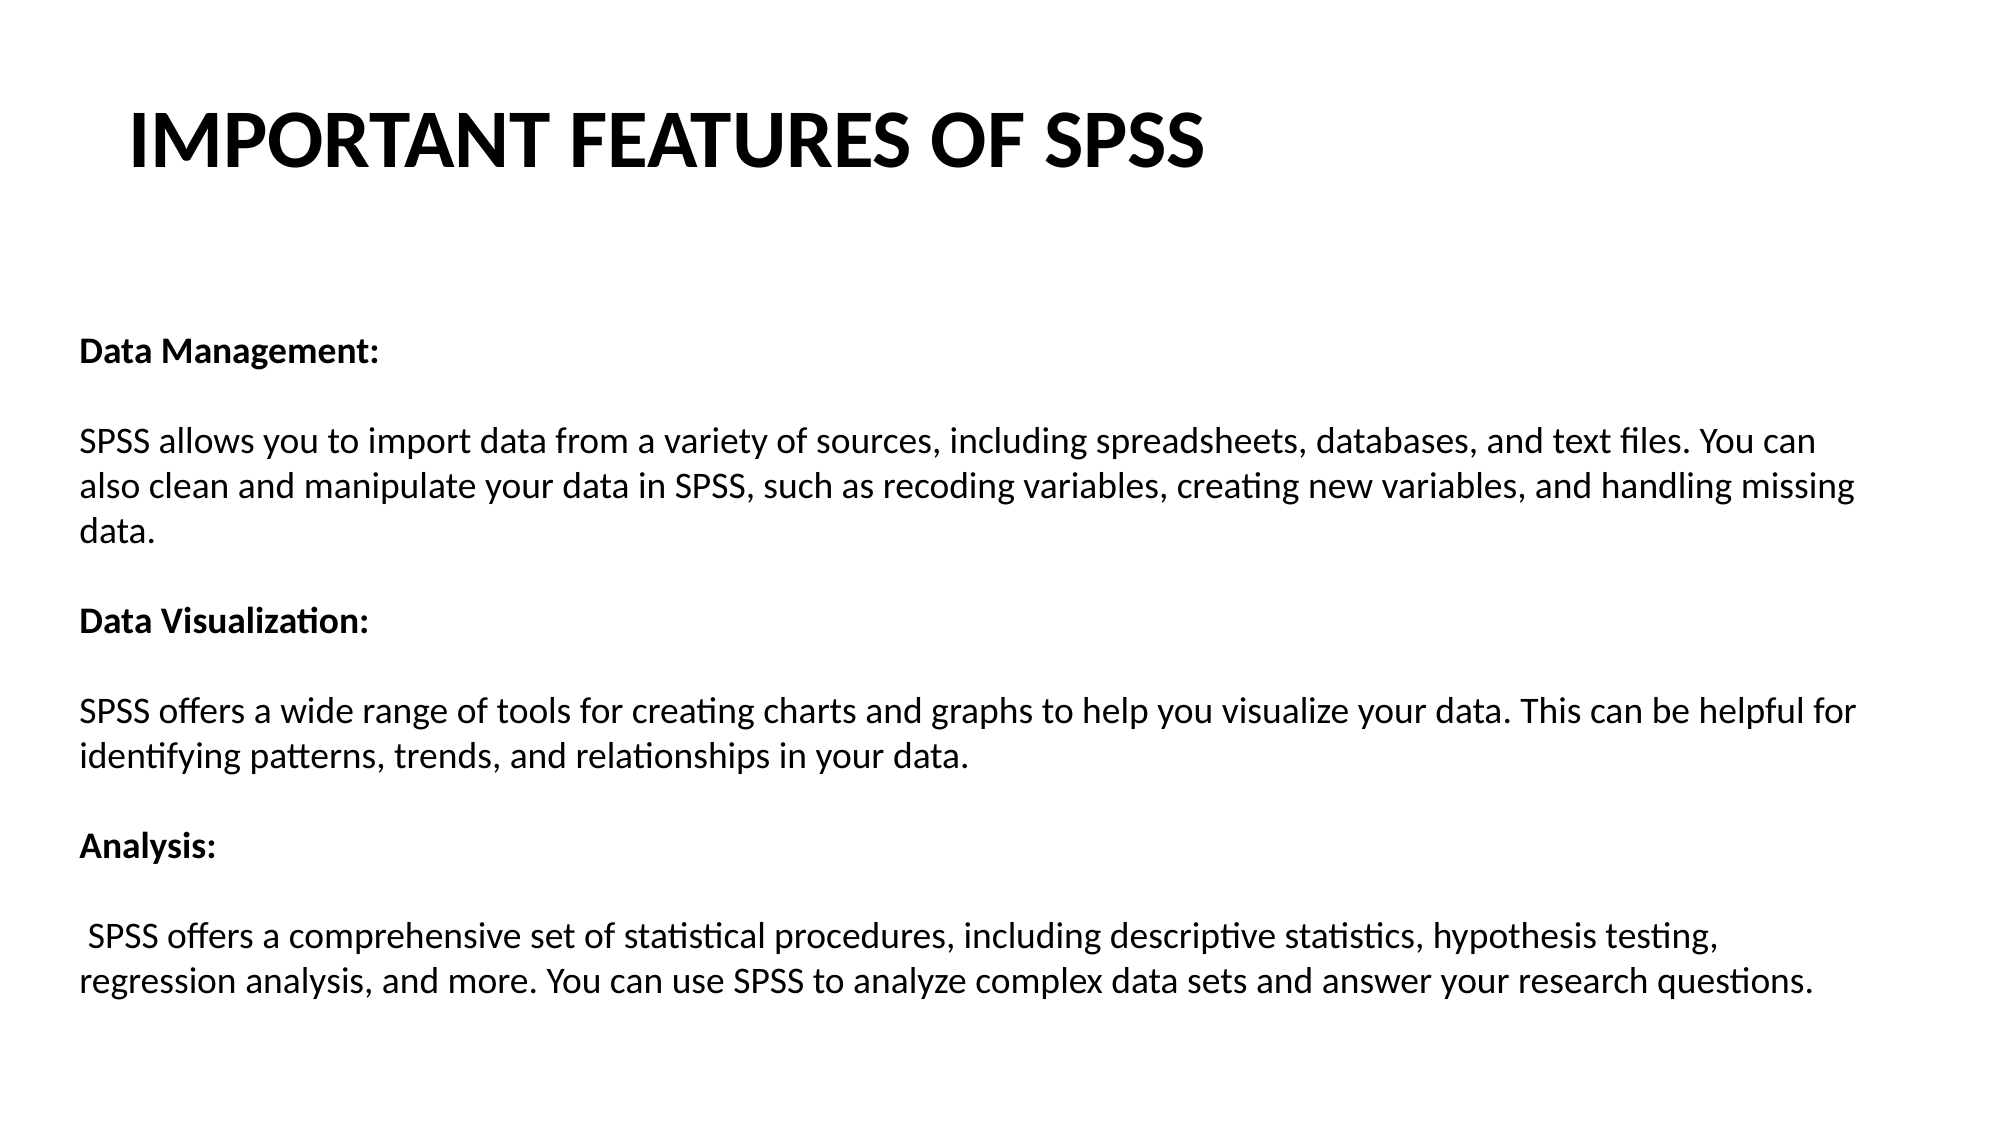

IMPORTANT FEATURES OF SPSS
Data Management:

SPSS allows you to import data from a variety of sources, including spreadsheets, databases, and text files. You can also clean and manipulate your data in SPSS, such as recoding variables, creating new variables, and handling missing data.

Data Visualization:

SPSS offers a wide range of tools for creating charts and graphs to help you visualize your data. This can be helpful for identifying patterns, trends, and relationships in your data.

Analysis:

 SPSS offers a comprehensive set of statistical procedures, including descriptive statistics, hypothesis testing, regression analysis, and more. You can use SPSS to analyze complex data sets and answer your research questions.